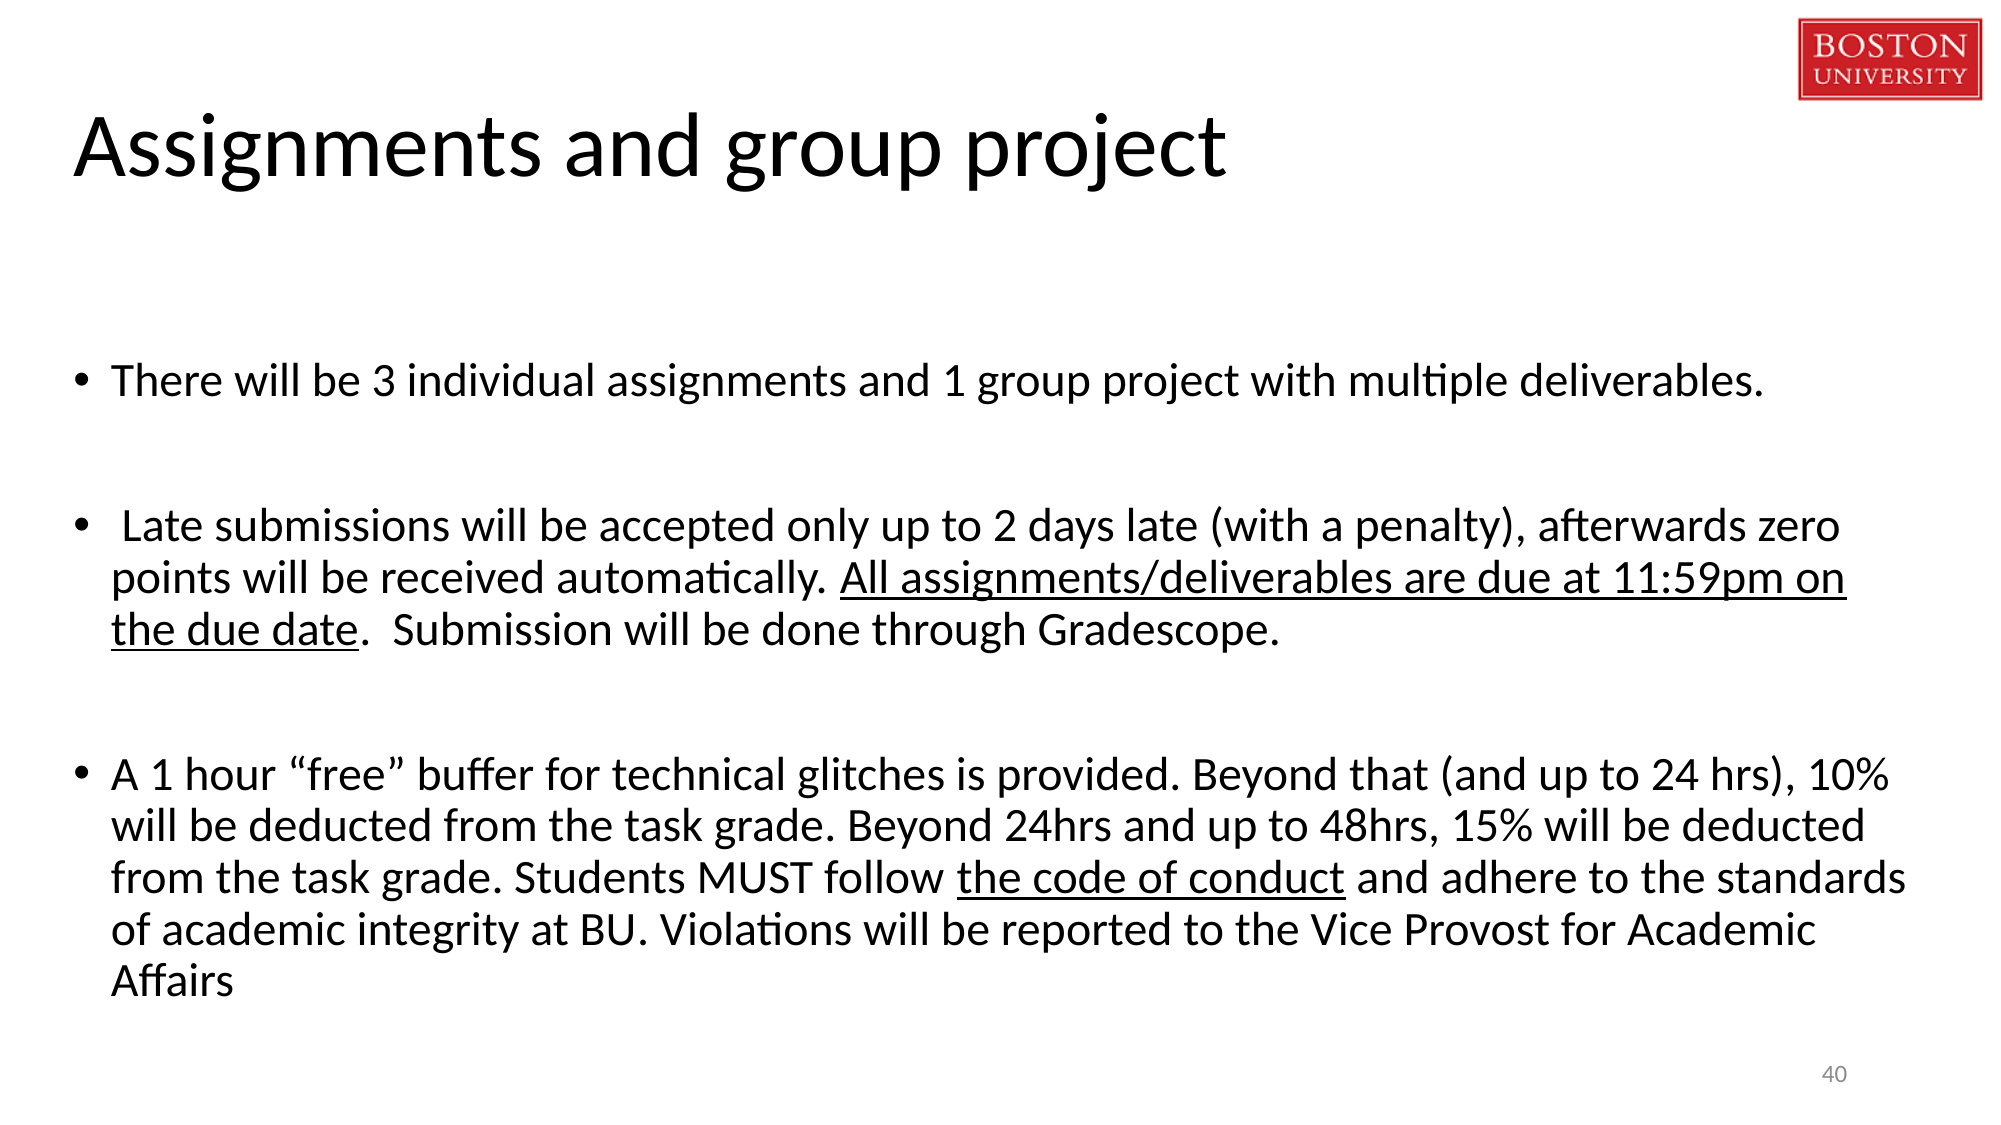

# Assignments and group project
There will be 3 individual assignments and 1 group project with multiple deliverables.

 Late submissions will be accepted only up to 2 days late (with a penalty), afterwards zero points will be received automatically. All assignments/deliverables are due at 11:59pm on the due date.  Submission will be done through Gradescope.

A 1 hour “free” buffer for technical glitches is provided. Beyond that (and up to 24 hrs), 10% will be deducted from the task grade. Beyond 24hrs and up to 48hrs, 15% will be deducted from the task grade. Students MUST follow the code of conduct and adhere to the standards of academic integrity at BU. Violations will be reported to the Vice Provost for Academic Affairs
40